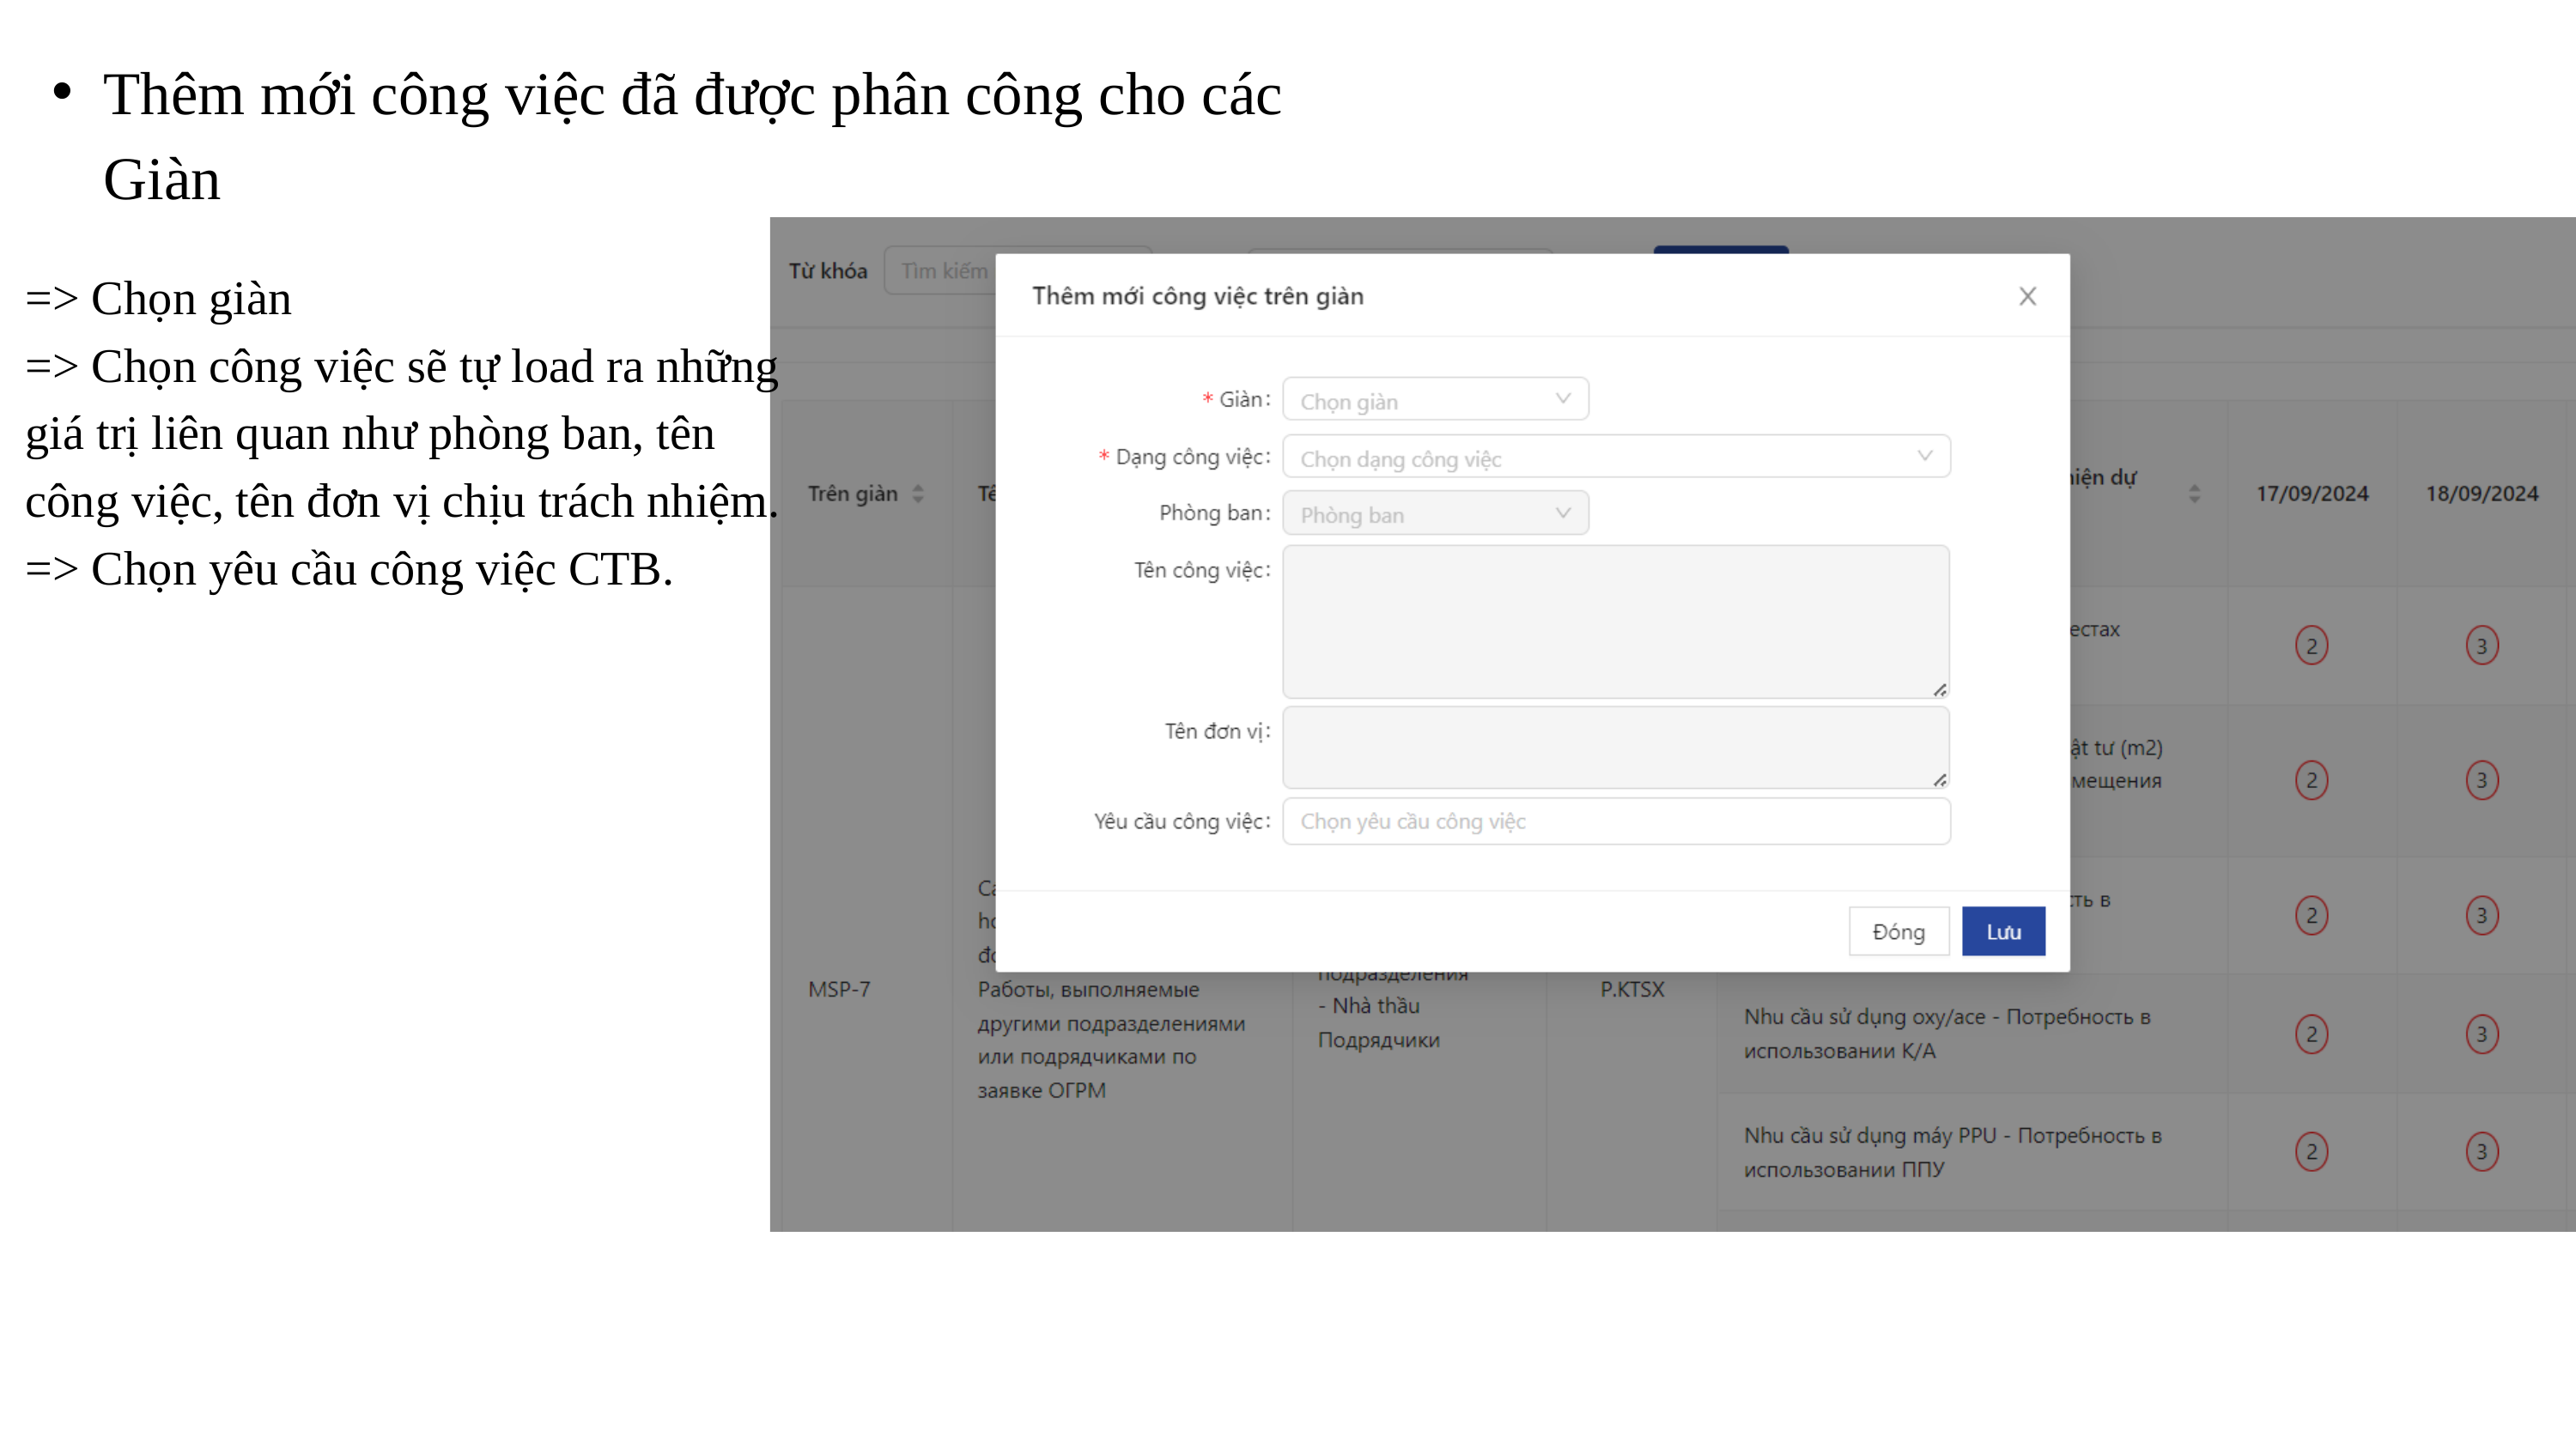

Thêm mới công việc đã được phân công cho các Giàn

=> Chọn giàn
=> Chọn công việc sẽ tự load ra những giá trị liên quan như phòng ban, tên công việc, tên đơn vị chịu trách nhiệm.
=> Chọn yêu cầu công việc CTB.